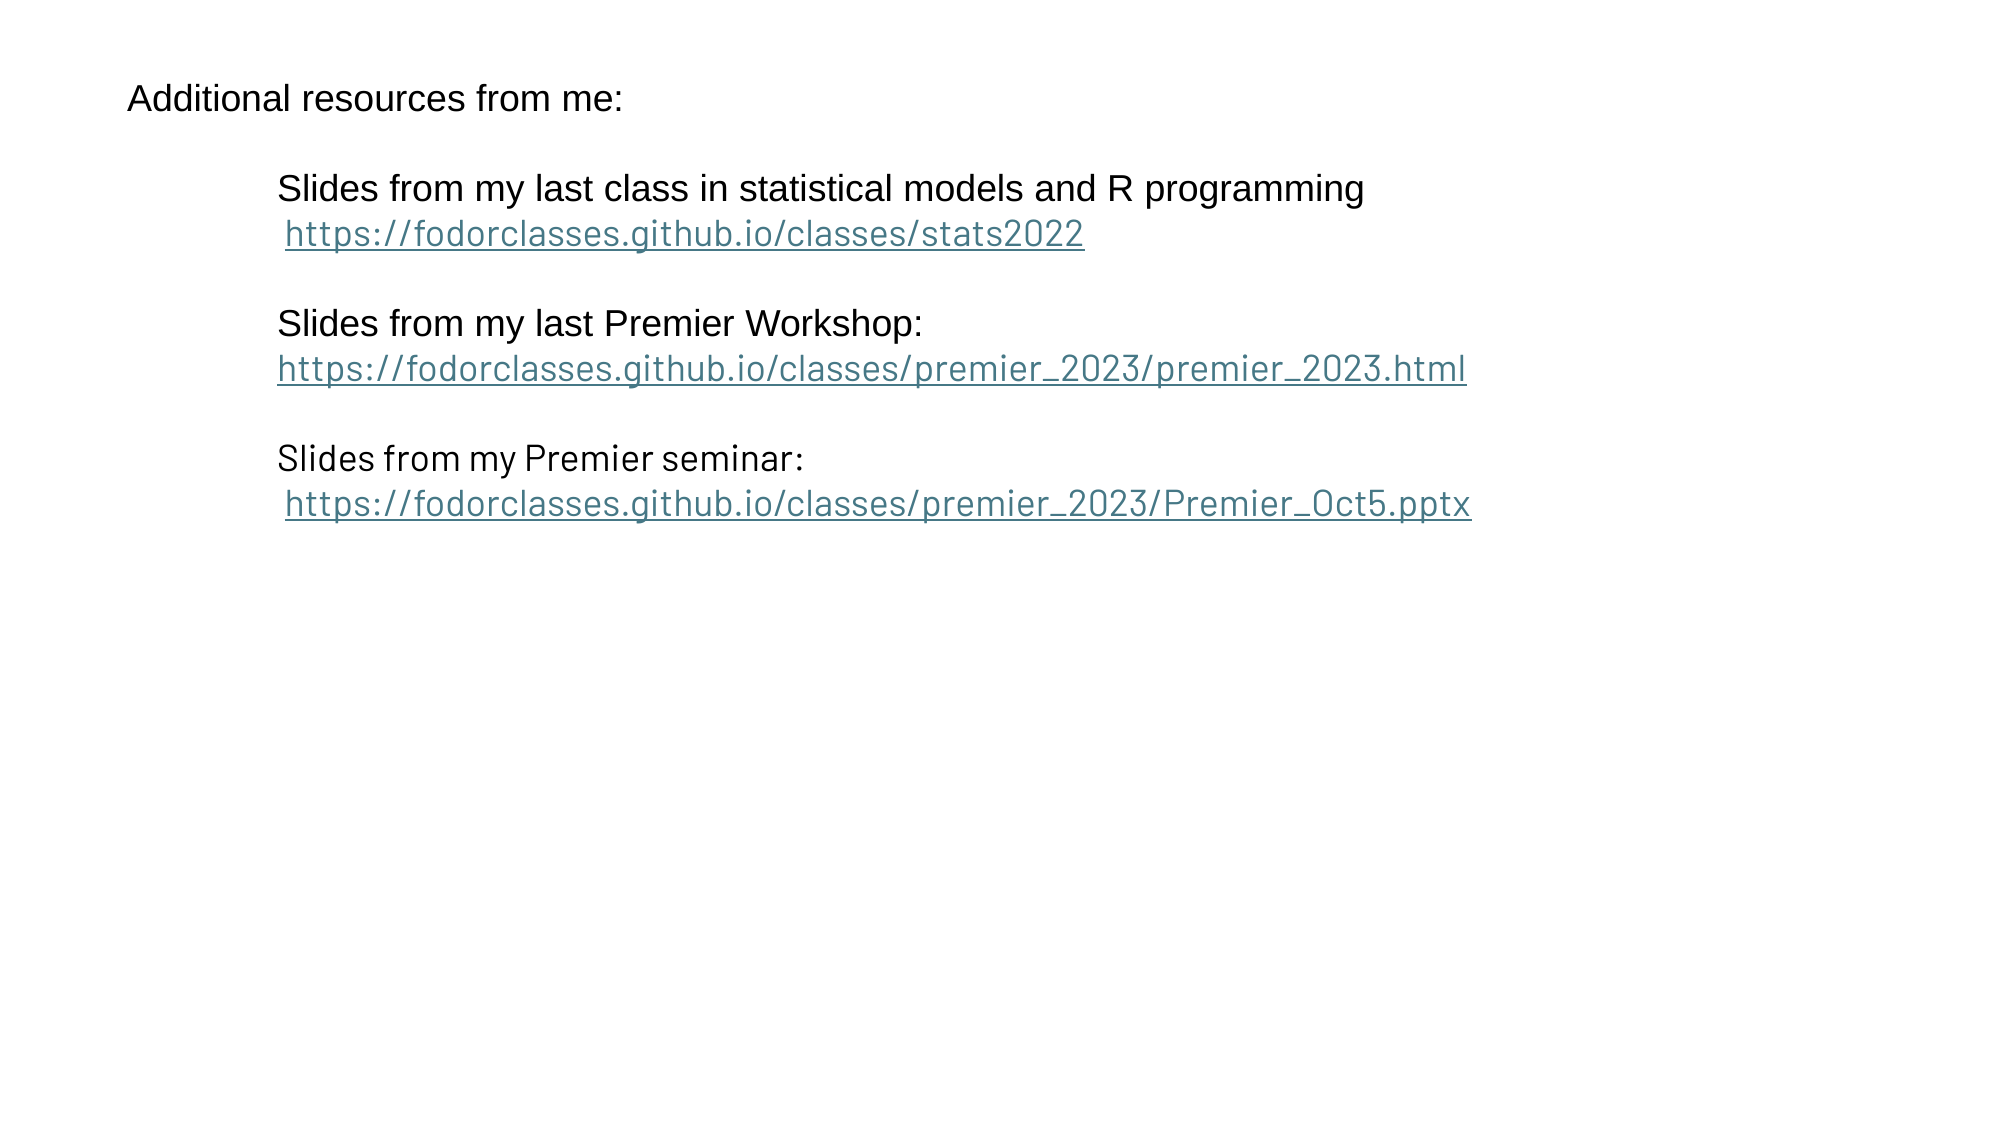

Additional resources from me:

	Slides from my last class in statistical models and R programming
 	 https://fodorclasses.github.io/classes/stats2022

	Slides from my last Premier Workshop:
	https://fodorclasses.github.io/classes/premier_2023/premier_2023.html

	Slides from my Premier seminar:
	 https://fodorclasses.github.io/classes/premier_2023/Premier_Oct5.pptx